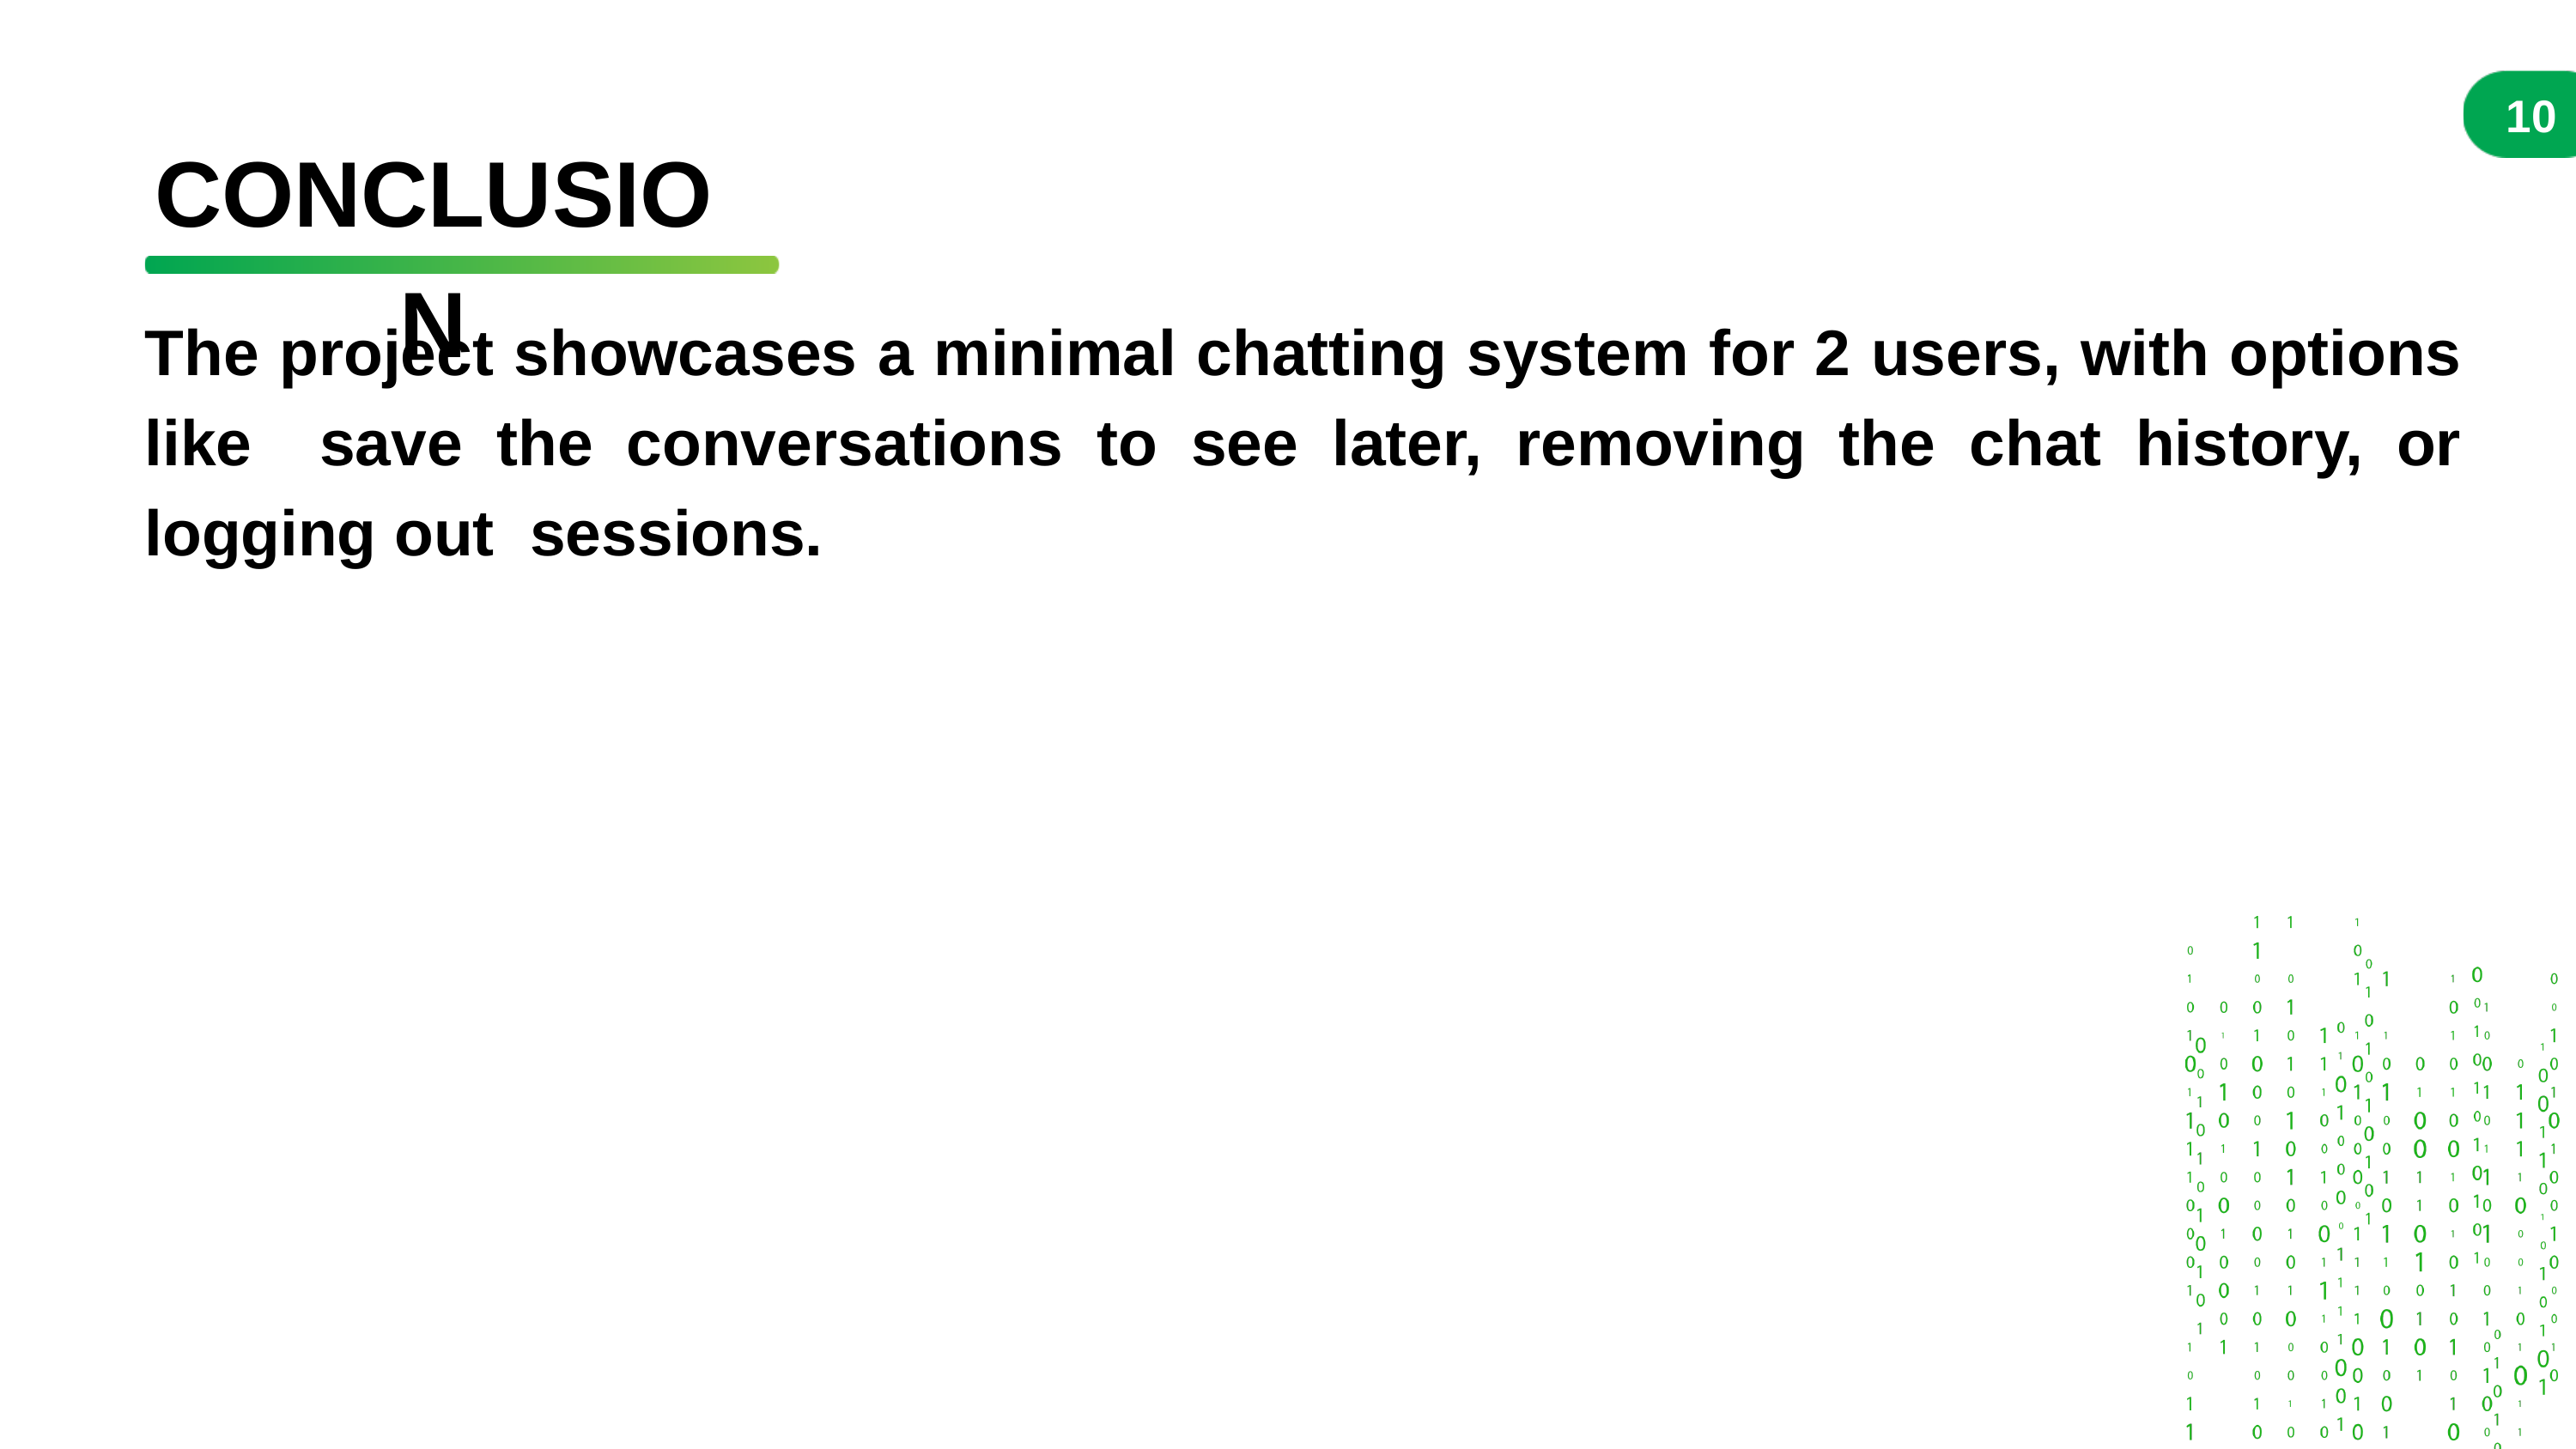

10
CONCLUSION

The​‍​‌‍​‍‌ project showcases a minimal chatting system for 2 users, with options like  save the conversations to see later, removing the chat history, or logging out  sessions.